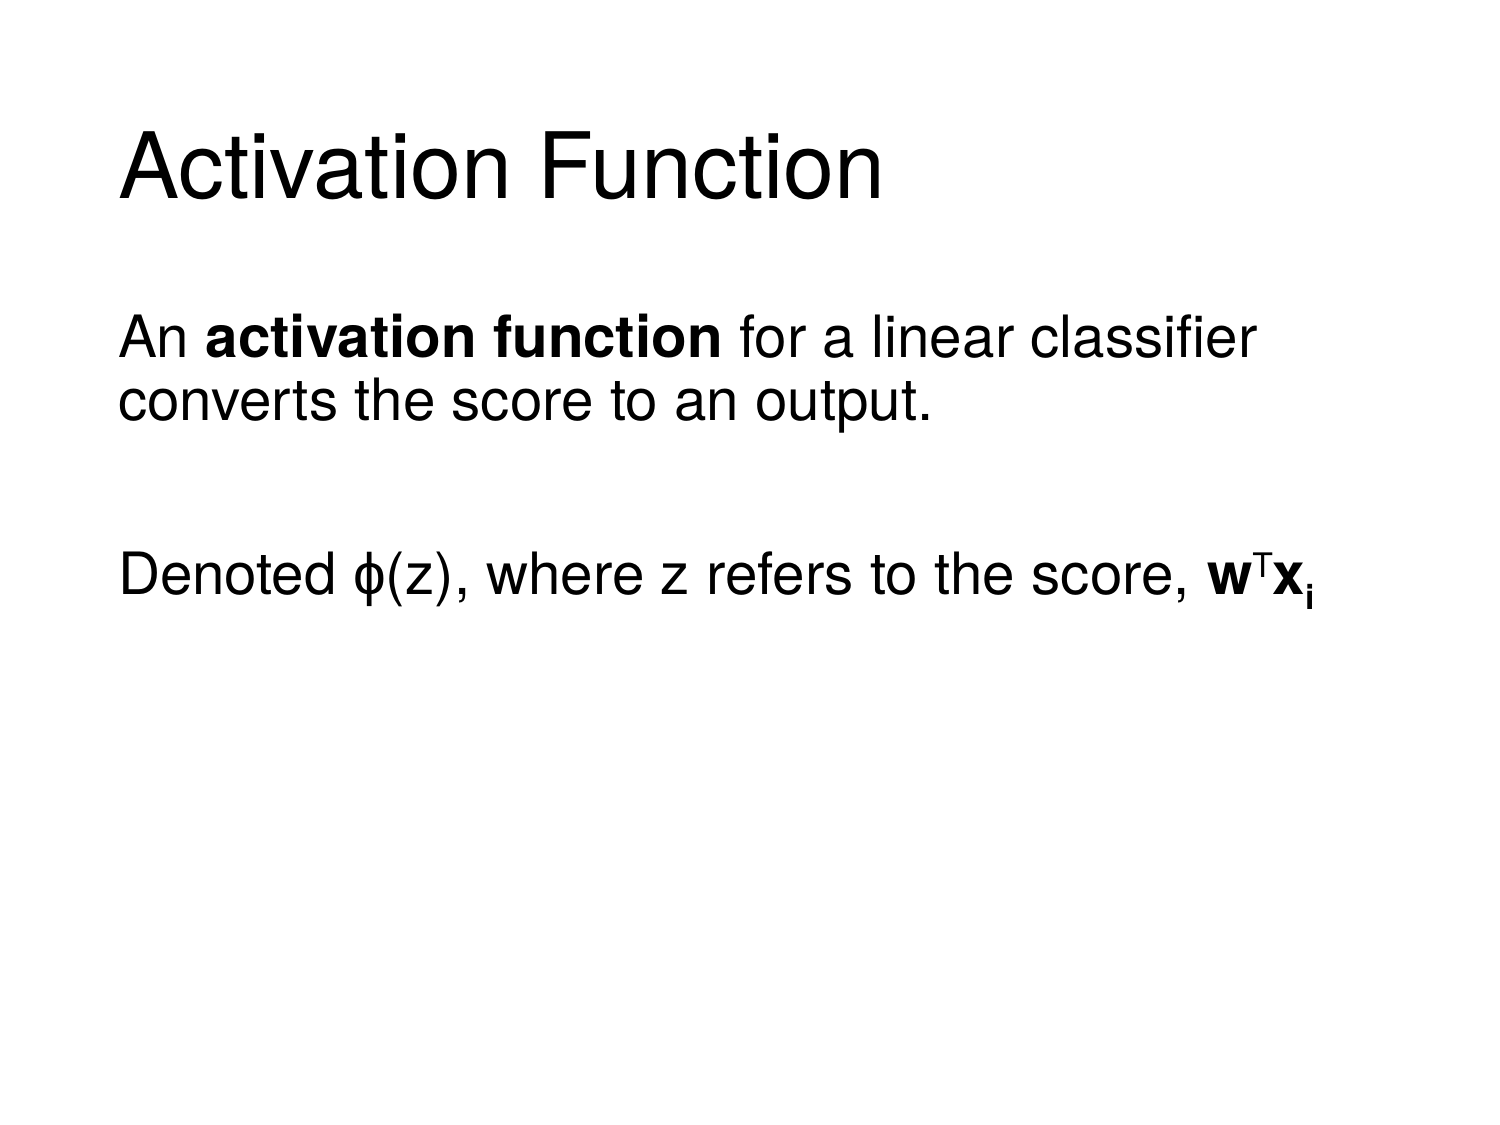

# Activation Function
An activation function for a linear classifier converts the score to an output.

Denoted ϕ(z), where z refers to the score, wTxi